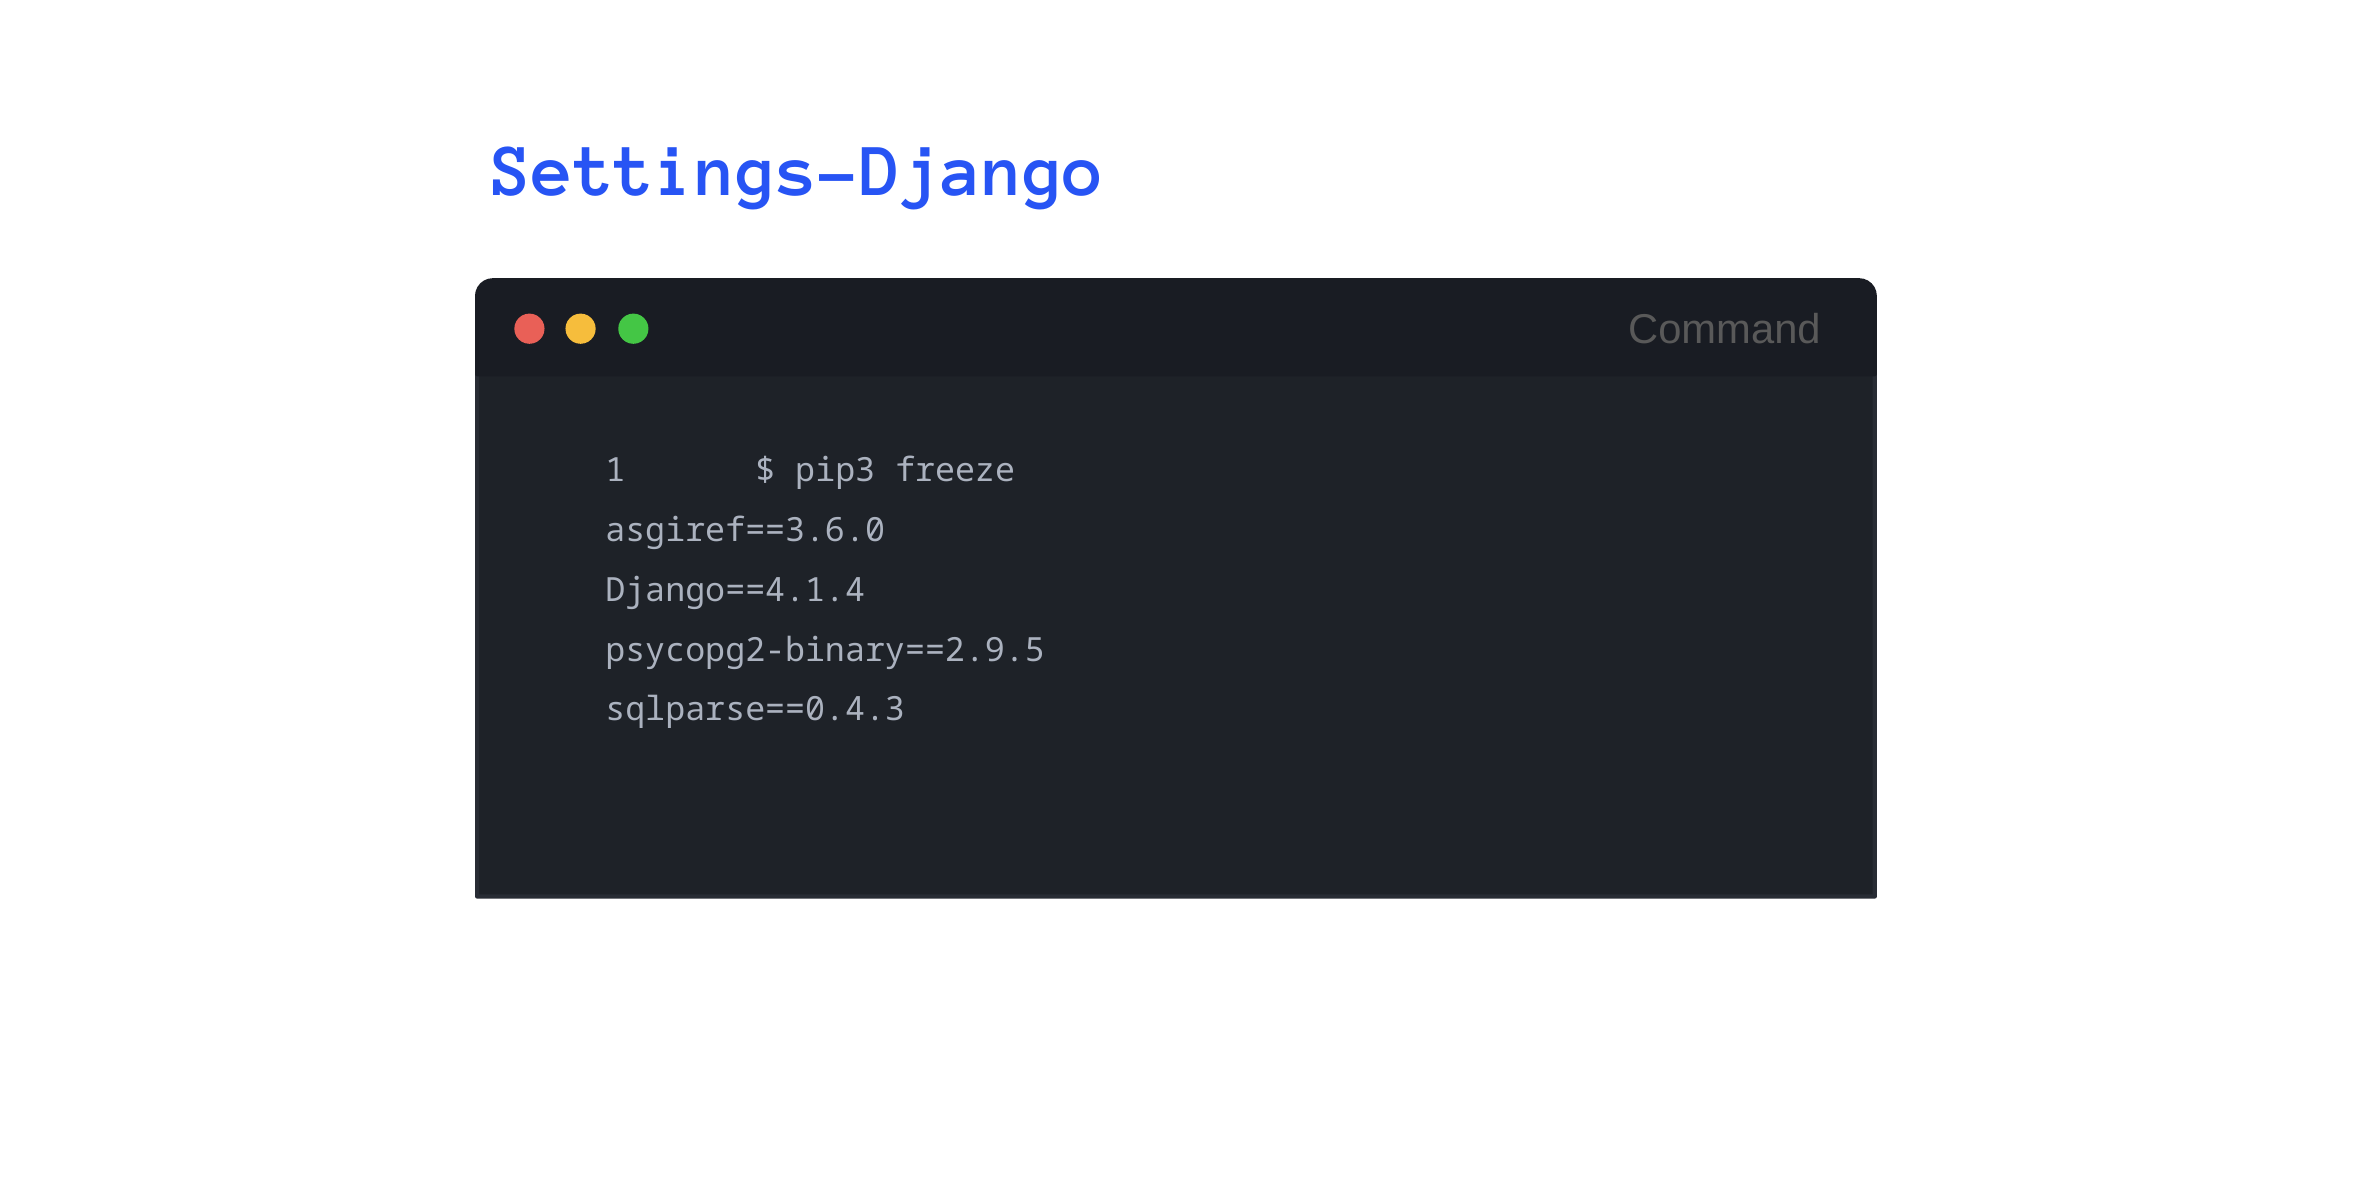

Settings-Django

Command
1	$ pip3 freeze
asgiref==3.6.0
Django==4.1.4
psycopg2-binary==2.9.5
sqlparse==0.4.3